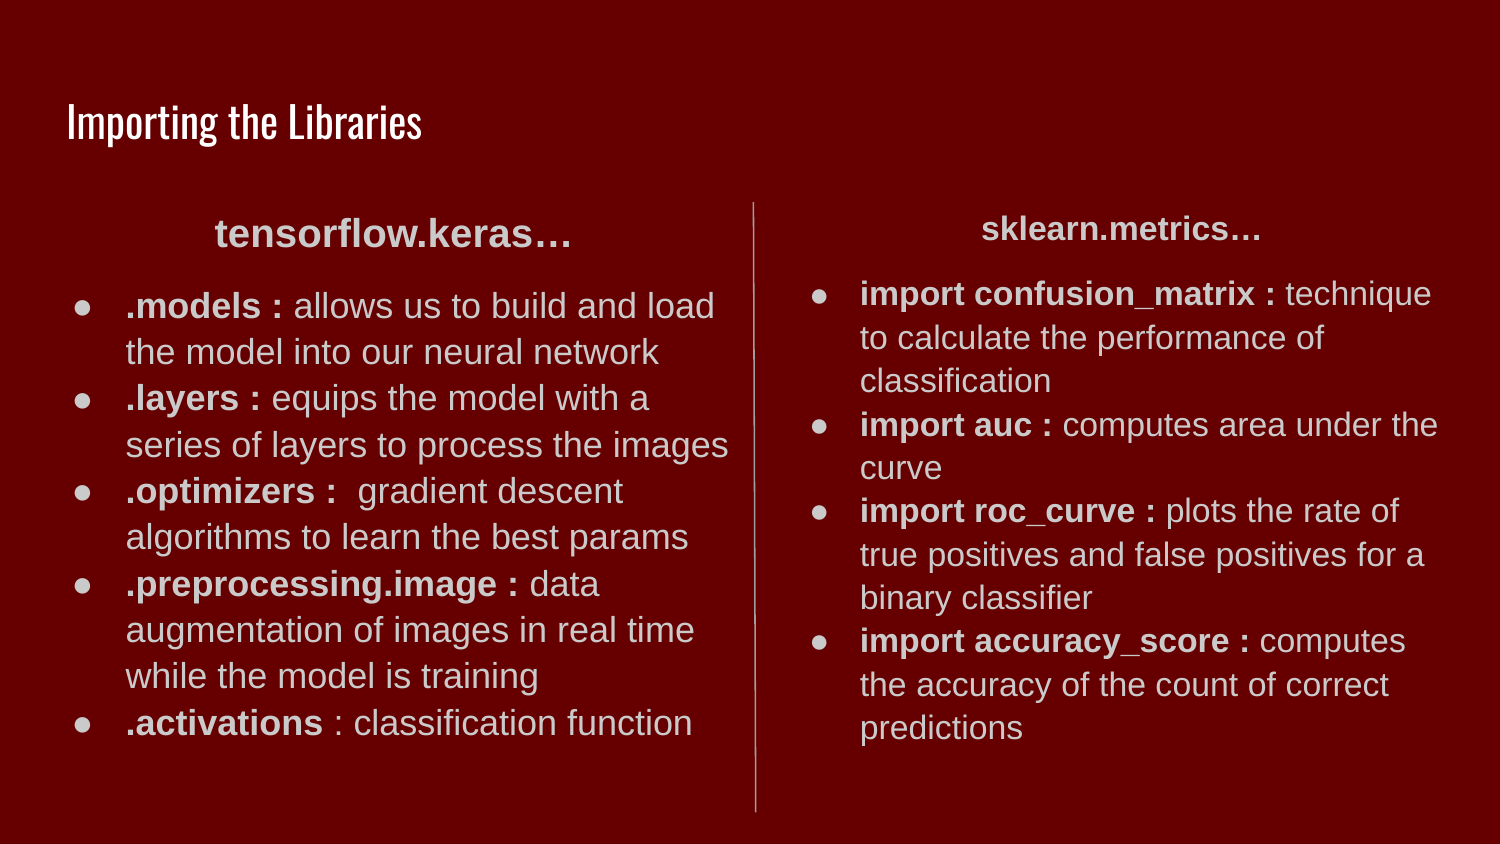

# Importing the Libraries
tensorflow.keras…
.models : allows us to build and load the model into our neural network
.layers : equips the model with a series of layers to process the images
.optimizers :  gradient descent algorithms to learn the best params
.preprocessing.image : data augmentation of images in real time while the model is training
.activations : classification function
sklearn.metrics…
import confusion_matrix : technique to calculate the performance of classification
import auc : computes area under the curve
import roc_curve : plots the rate of true positives and false positives for a binary classifier
import accuracy_score : computes the accuracy of the count of correct predictions